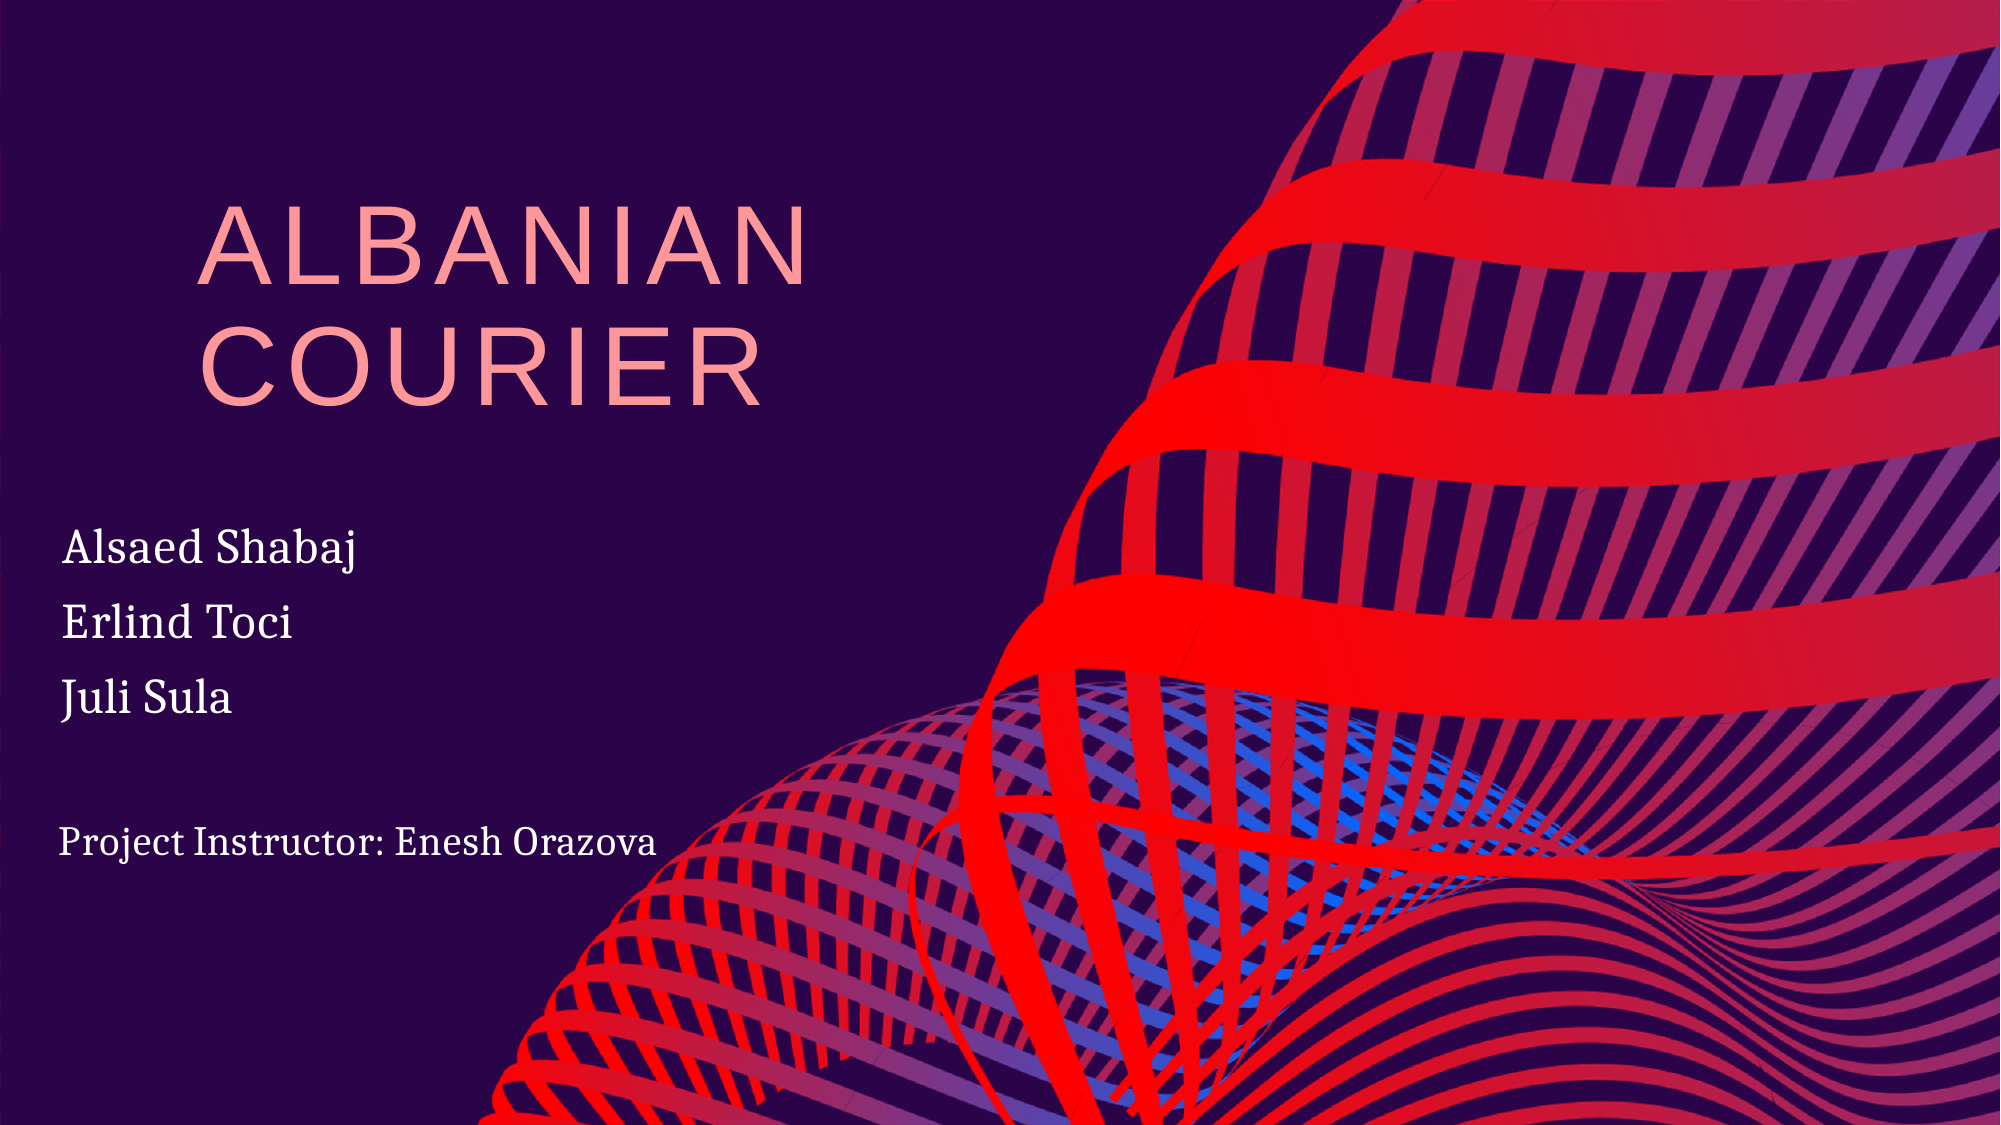

# Albanian courier
  Alsaed Shabaj
  Erlind Toci
  Juli Sula

  Project Instructor: Enesh Orazova